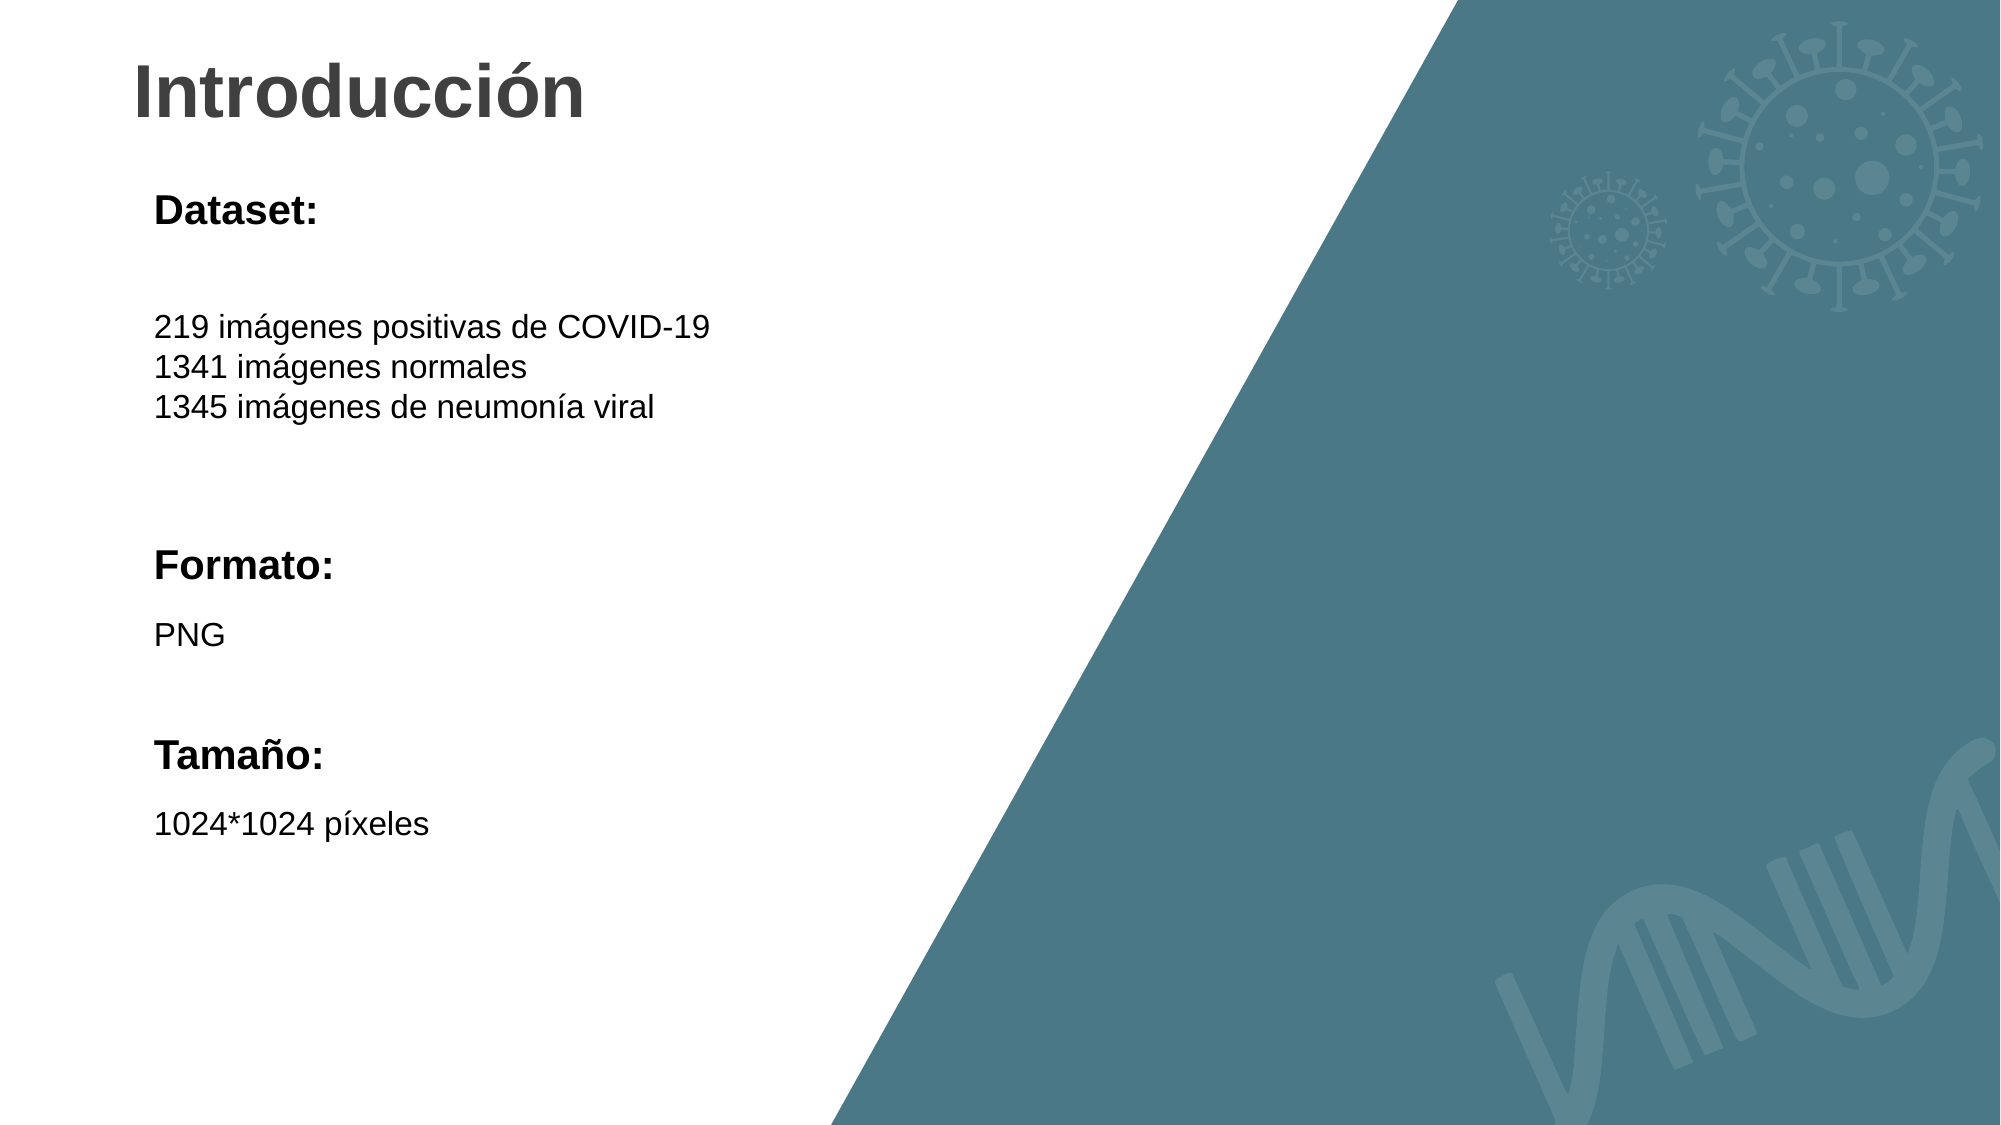

Introducción
Dataset:
219 imágenes positivas de COVID-19
1341 imágenes normales
1345 imágenes de neumonía viral
Formato:
PNG
Tamaño:
1024*1024 píxeles